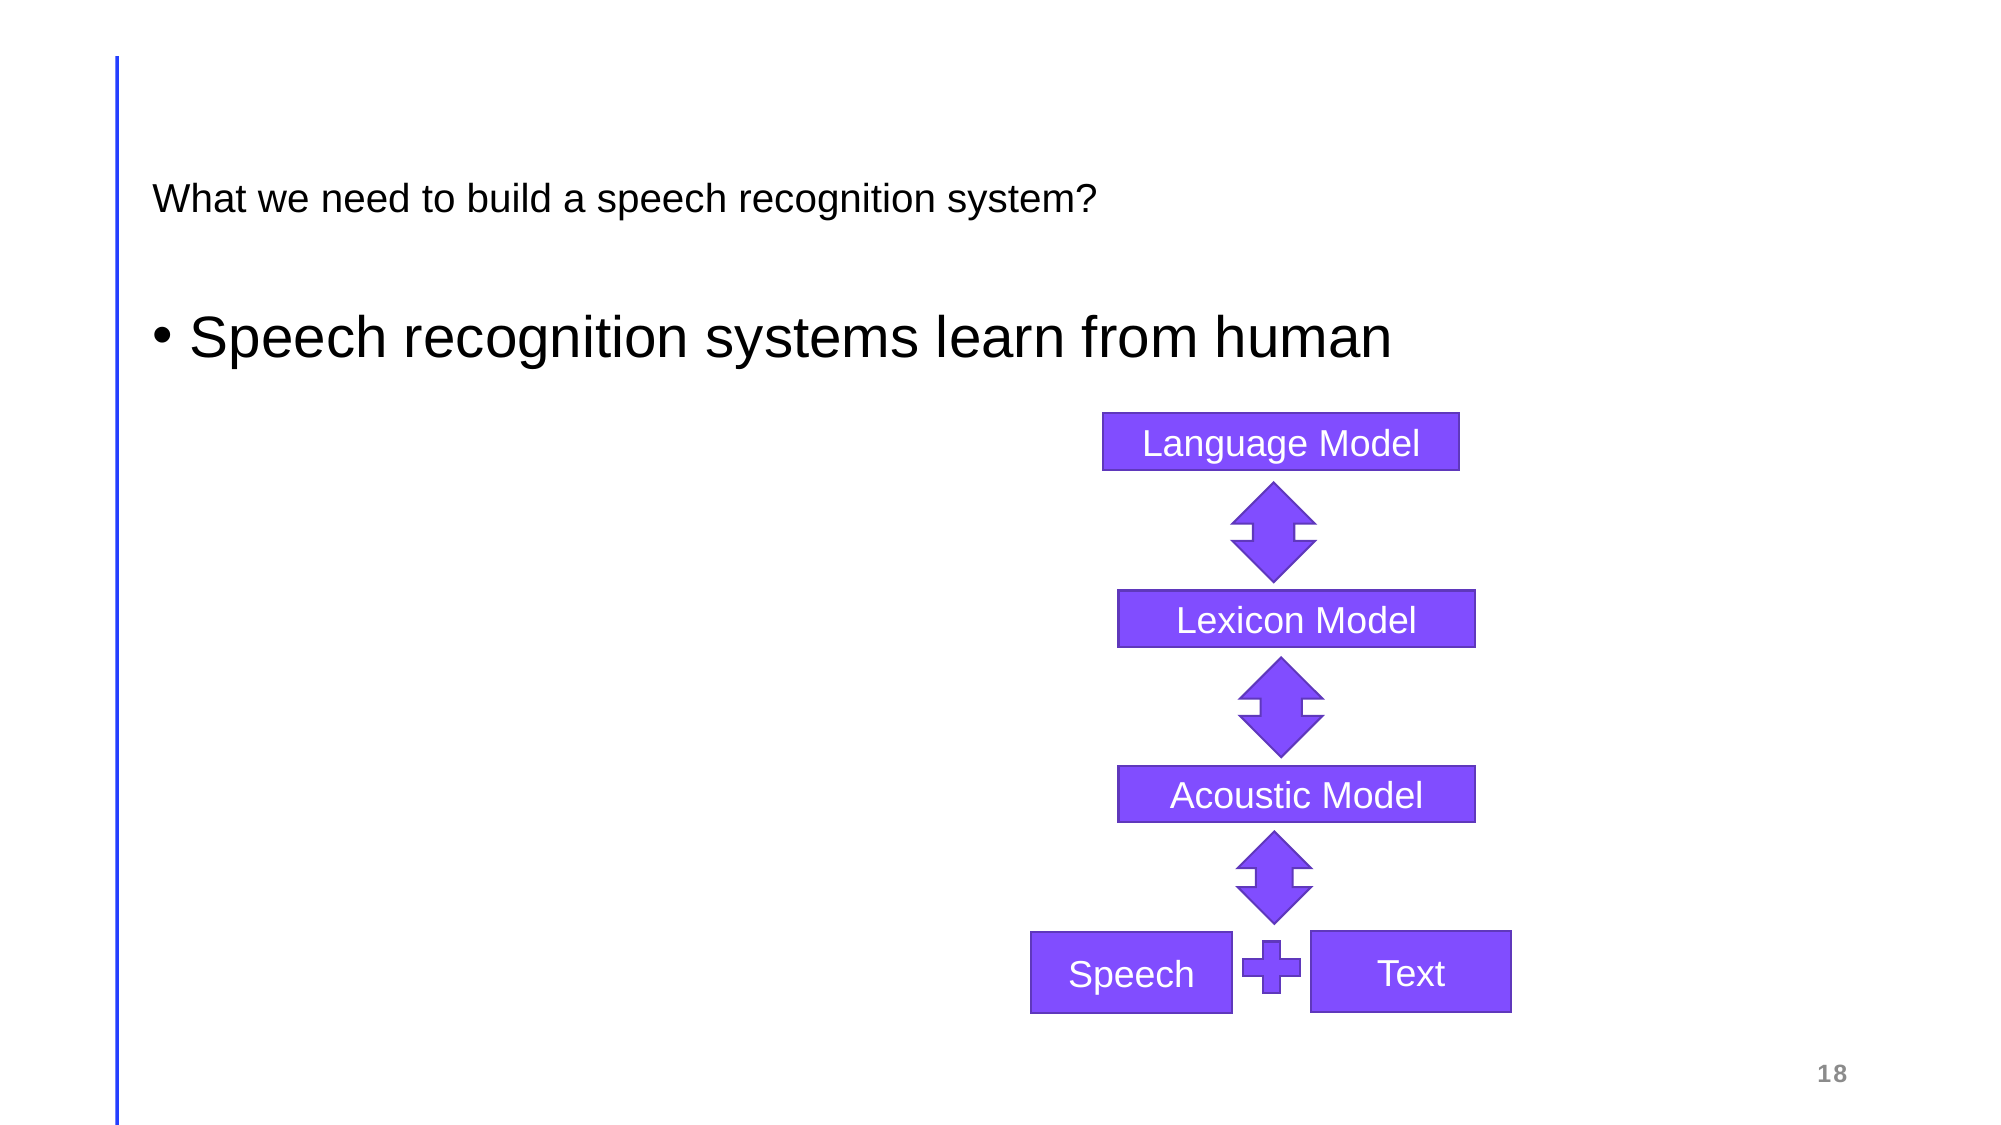

# What we need to build a speech recognition system?
Speech recognition systems learn from human

Language Model

Lexicon Model

Acoustic Model

Text
Speech

18